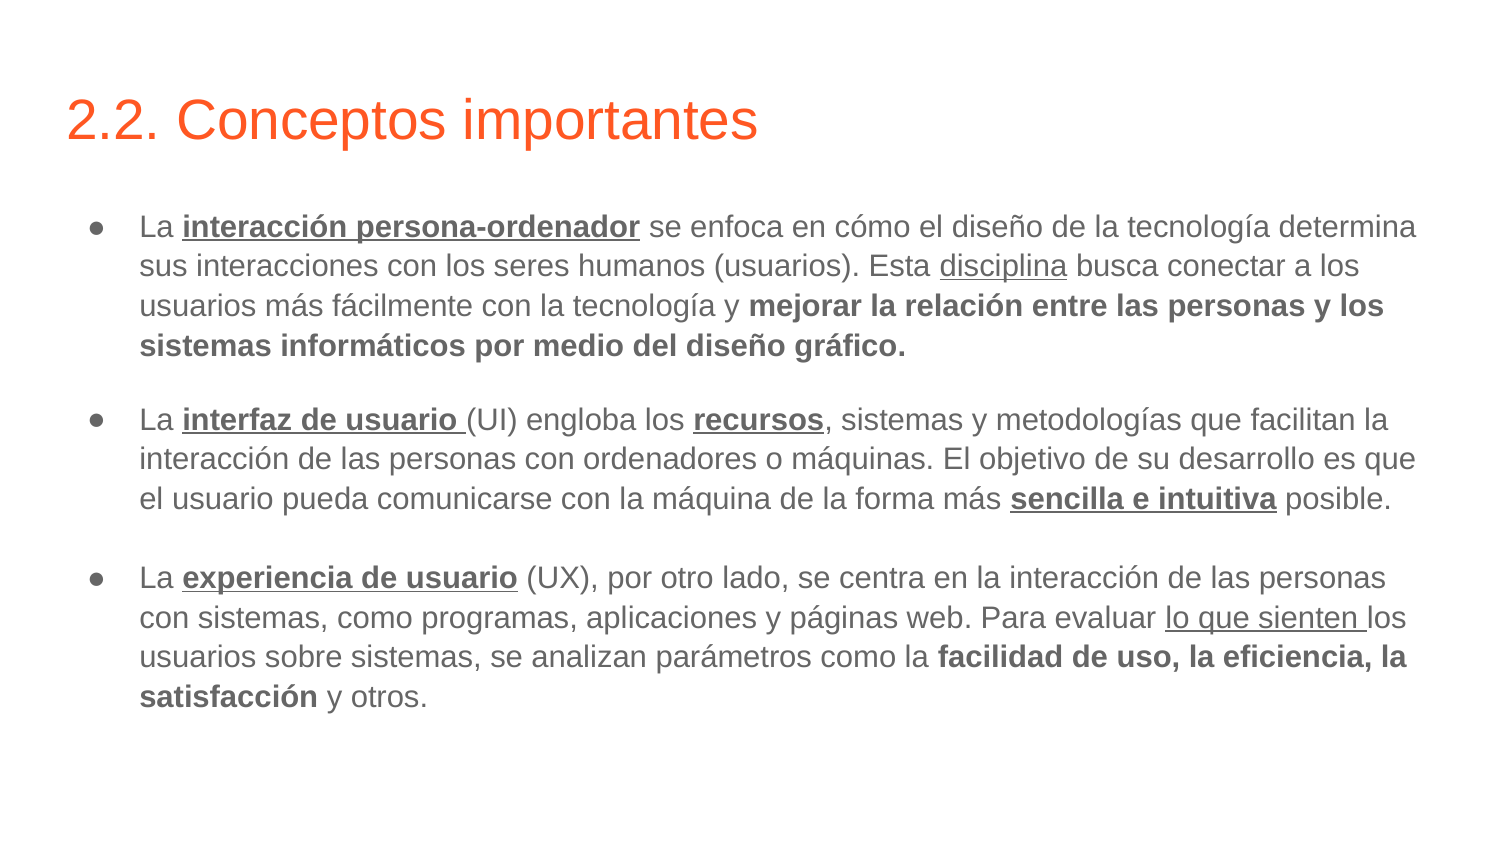

# 2.2. Conceptos importantes
La interacción persona-ordenador se enfoca en cómo el diseño de la tecnología determina sus interacciones con los seres humanos (usuarios). Esta disciplina busca conectar a los usuarios más fácilmente con la tecnología y mejorar la relación entre las personas y los sistemas informáticos por medio del diseño gráfico.
La interfaz de usuario (UI) engloba los recursos, sistemas y metodologías que facilitan la interacción de las personas con ordenadores o máquinas. El objetivo de su desarrollo es que el usuario pueda comunicarse con la máquina de la forma más sencilla e intuitiva posible.
La experiencia de usuario (UX), por otro lado, se centra en la interacción de las personas con sistemas, como programas, aplicaciones y páginas web. Para evaluar lo que sienten los usuarios sobre sistemas, se analizan parámetros como la facilidad de uso, la eficiencia, la satisfacción y otros.